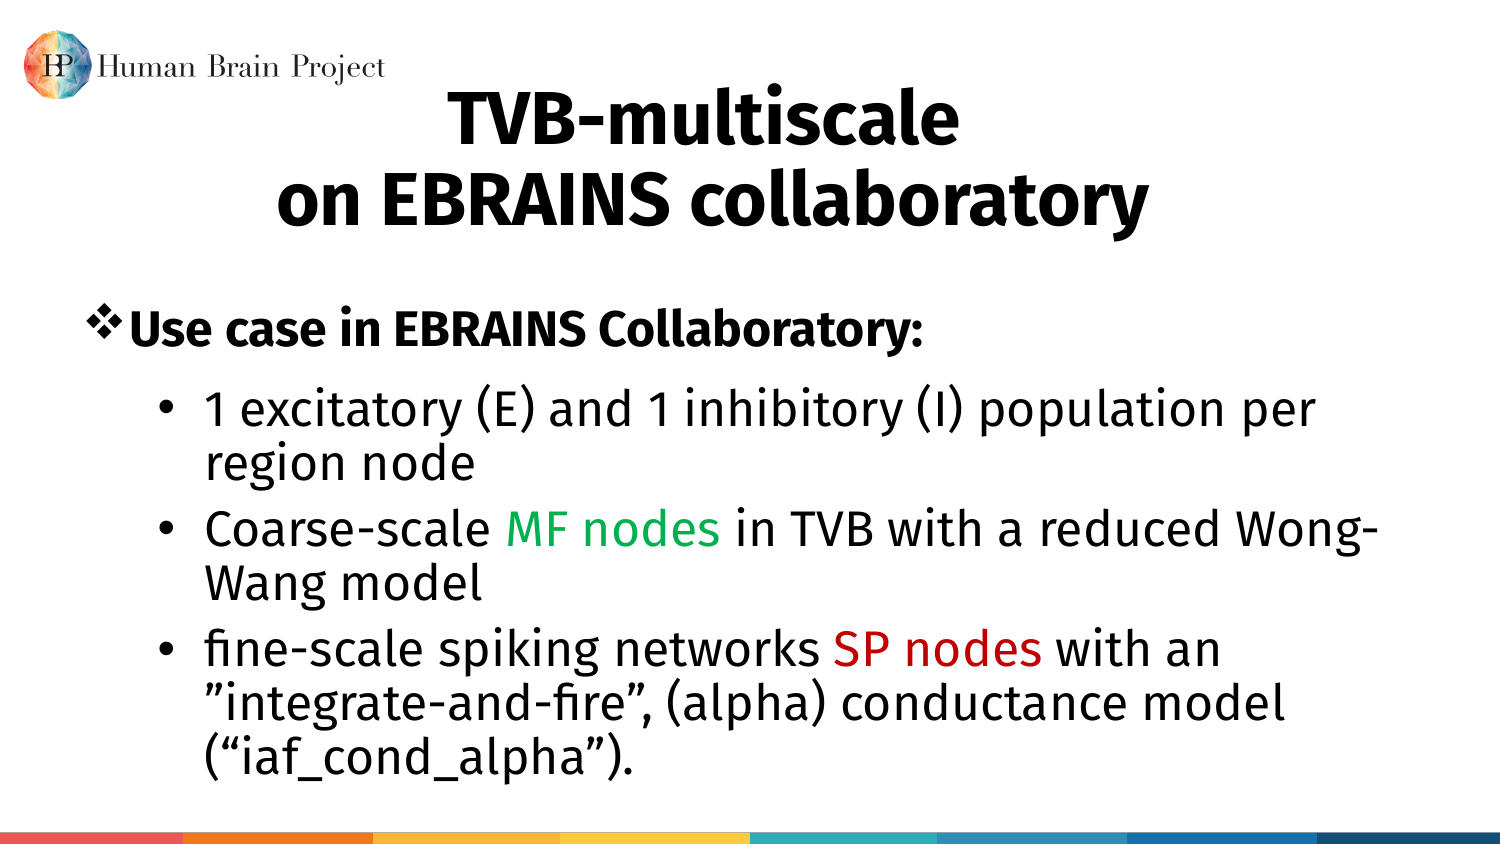

# TVB-multiscale on EBRAINS collaboratory
Use case in EBRAINS Collaboratory:
1 excitatory (E) and 1 inhibitory (I) population per region node
Coarse-scale MF nodes in TVB with a reduced Wong-Wang model
fine-scale spiking networks SP nodes with an ”integrate-and-fire”, (alpha) conductance model (“iaf_cond_alpha”).